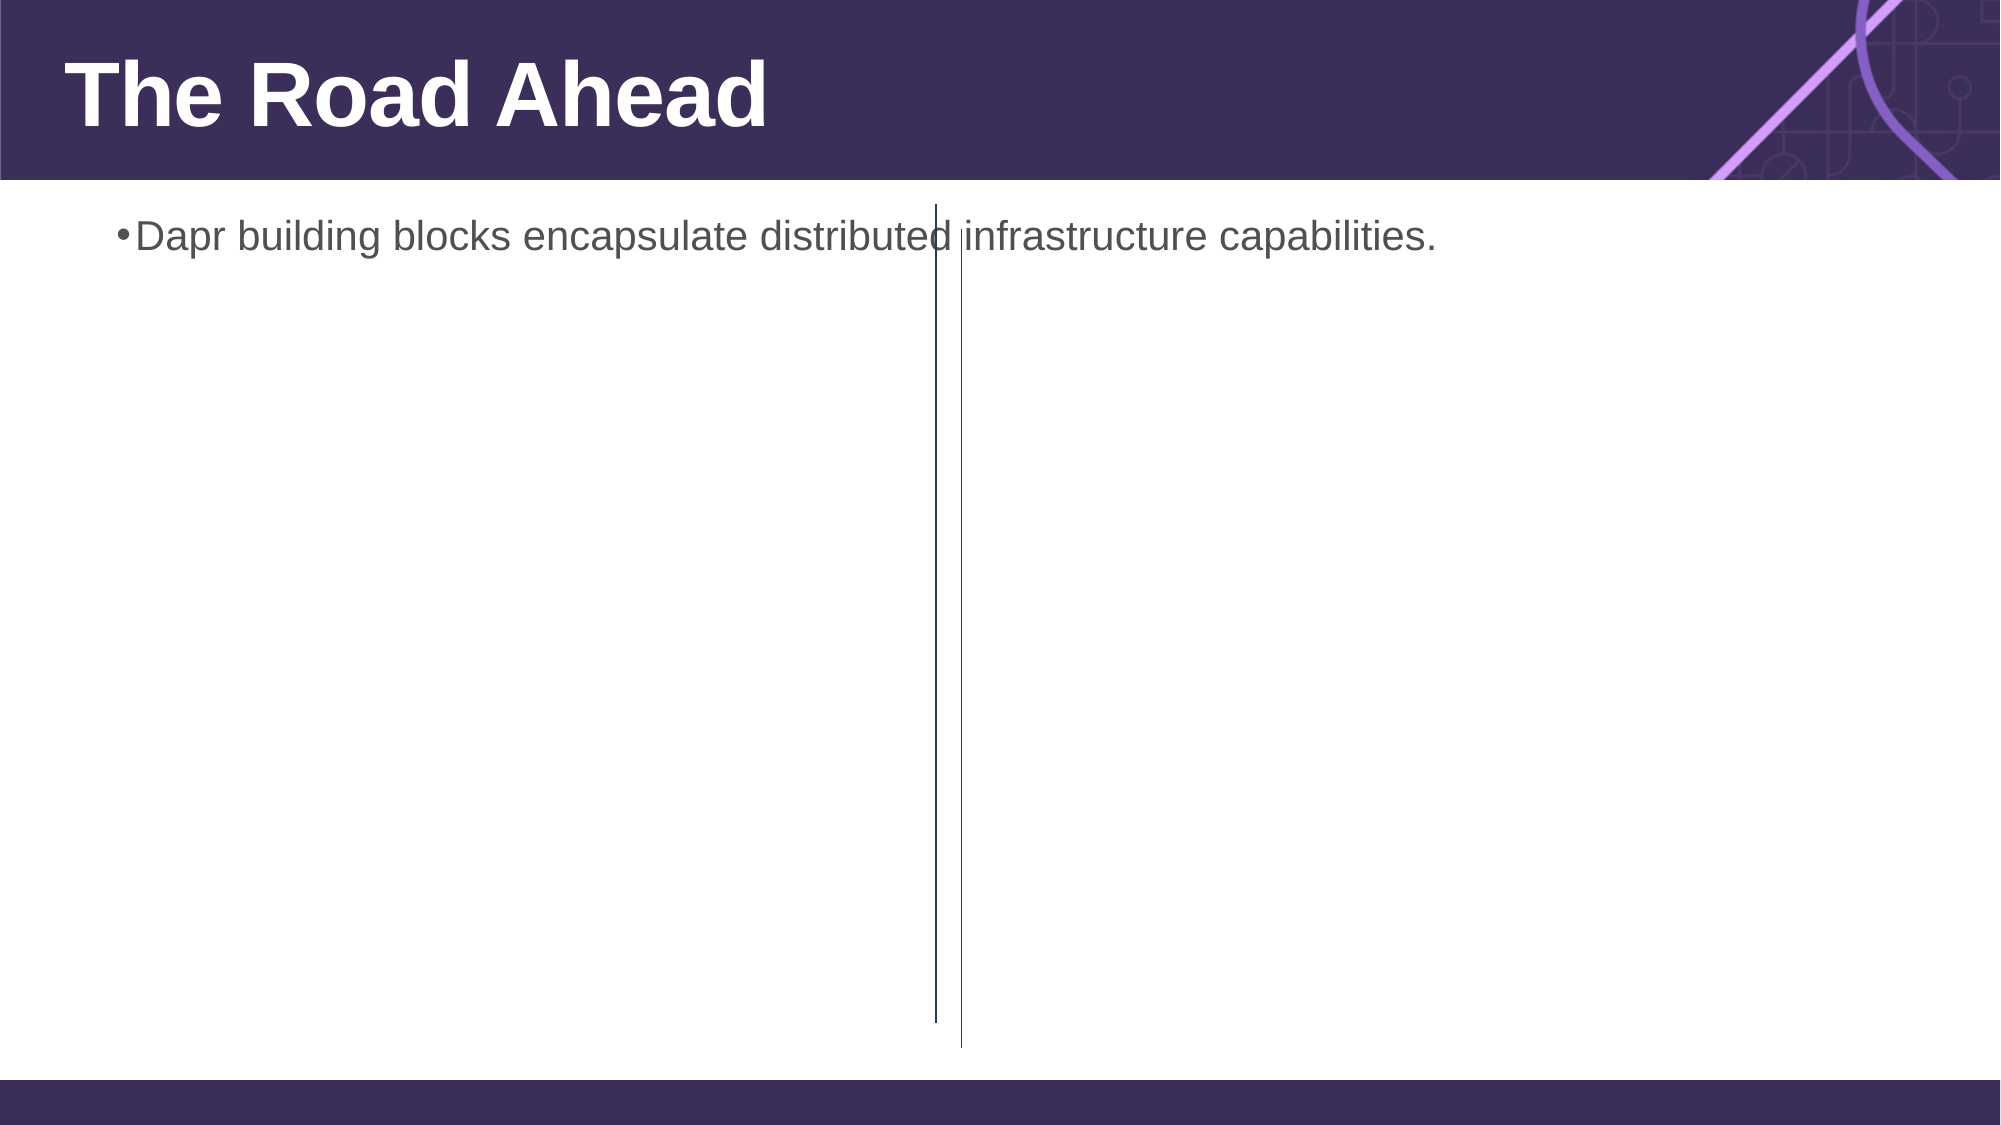

# The Road Ahead
Dapr building blocks encapsulate distributed infrastructure capabilities.